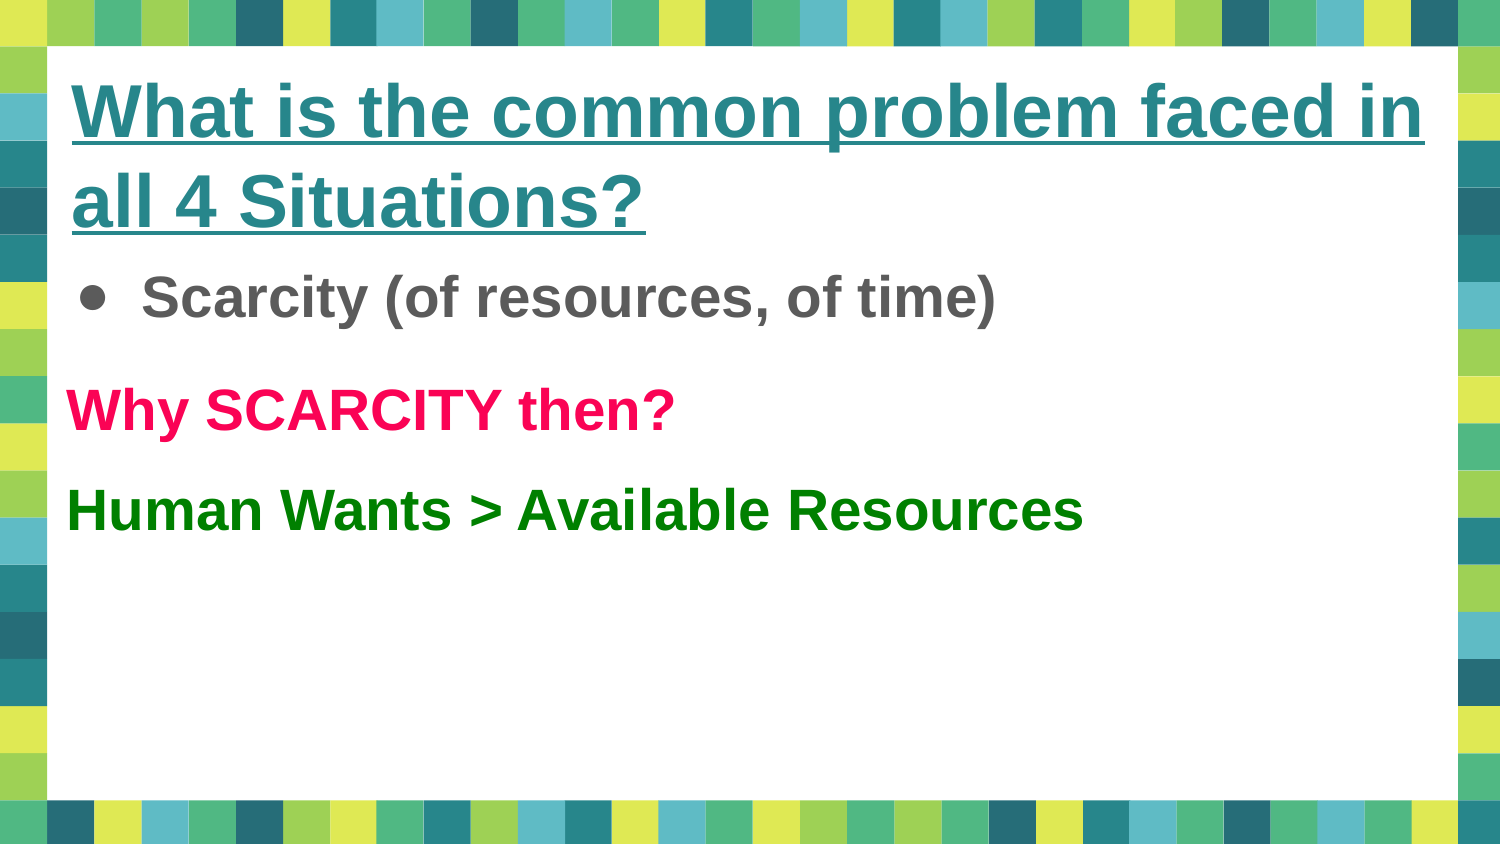

What is the common problem faced in all 4 Situations?
Scarcity (of resources, of time)
Why SCARCITY then?
Human Wants > Available Resources